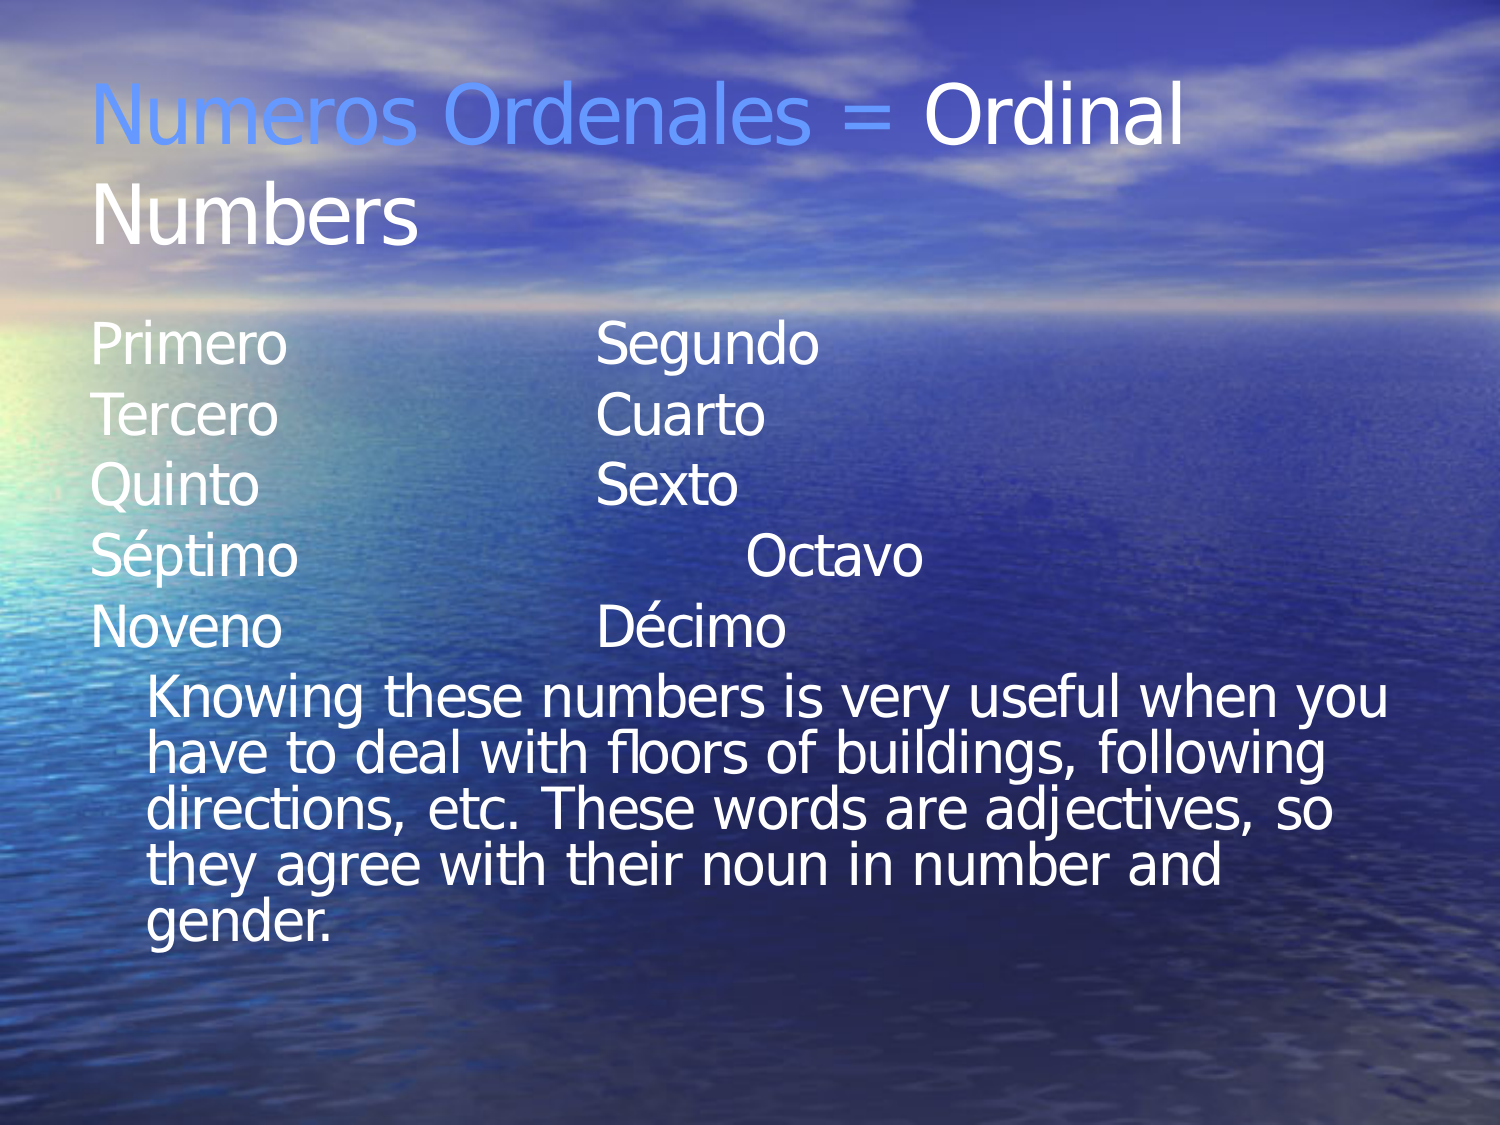

Numeros Ordenales = Ordinal Numbers
Primero			Segundo
Tercero			Cuarto
Quinto			Sexto
Séptimo			Octavo
Noveno			Décimo
	Knowing these numbers is very useful when you have to deal with floors of buildings, following directions, etc. These words are adjectives, so they agree with their noun in number and gender.